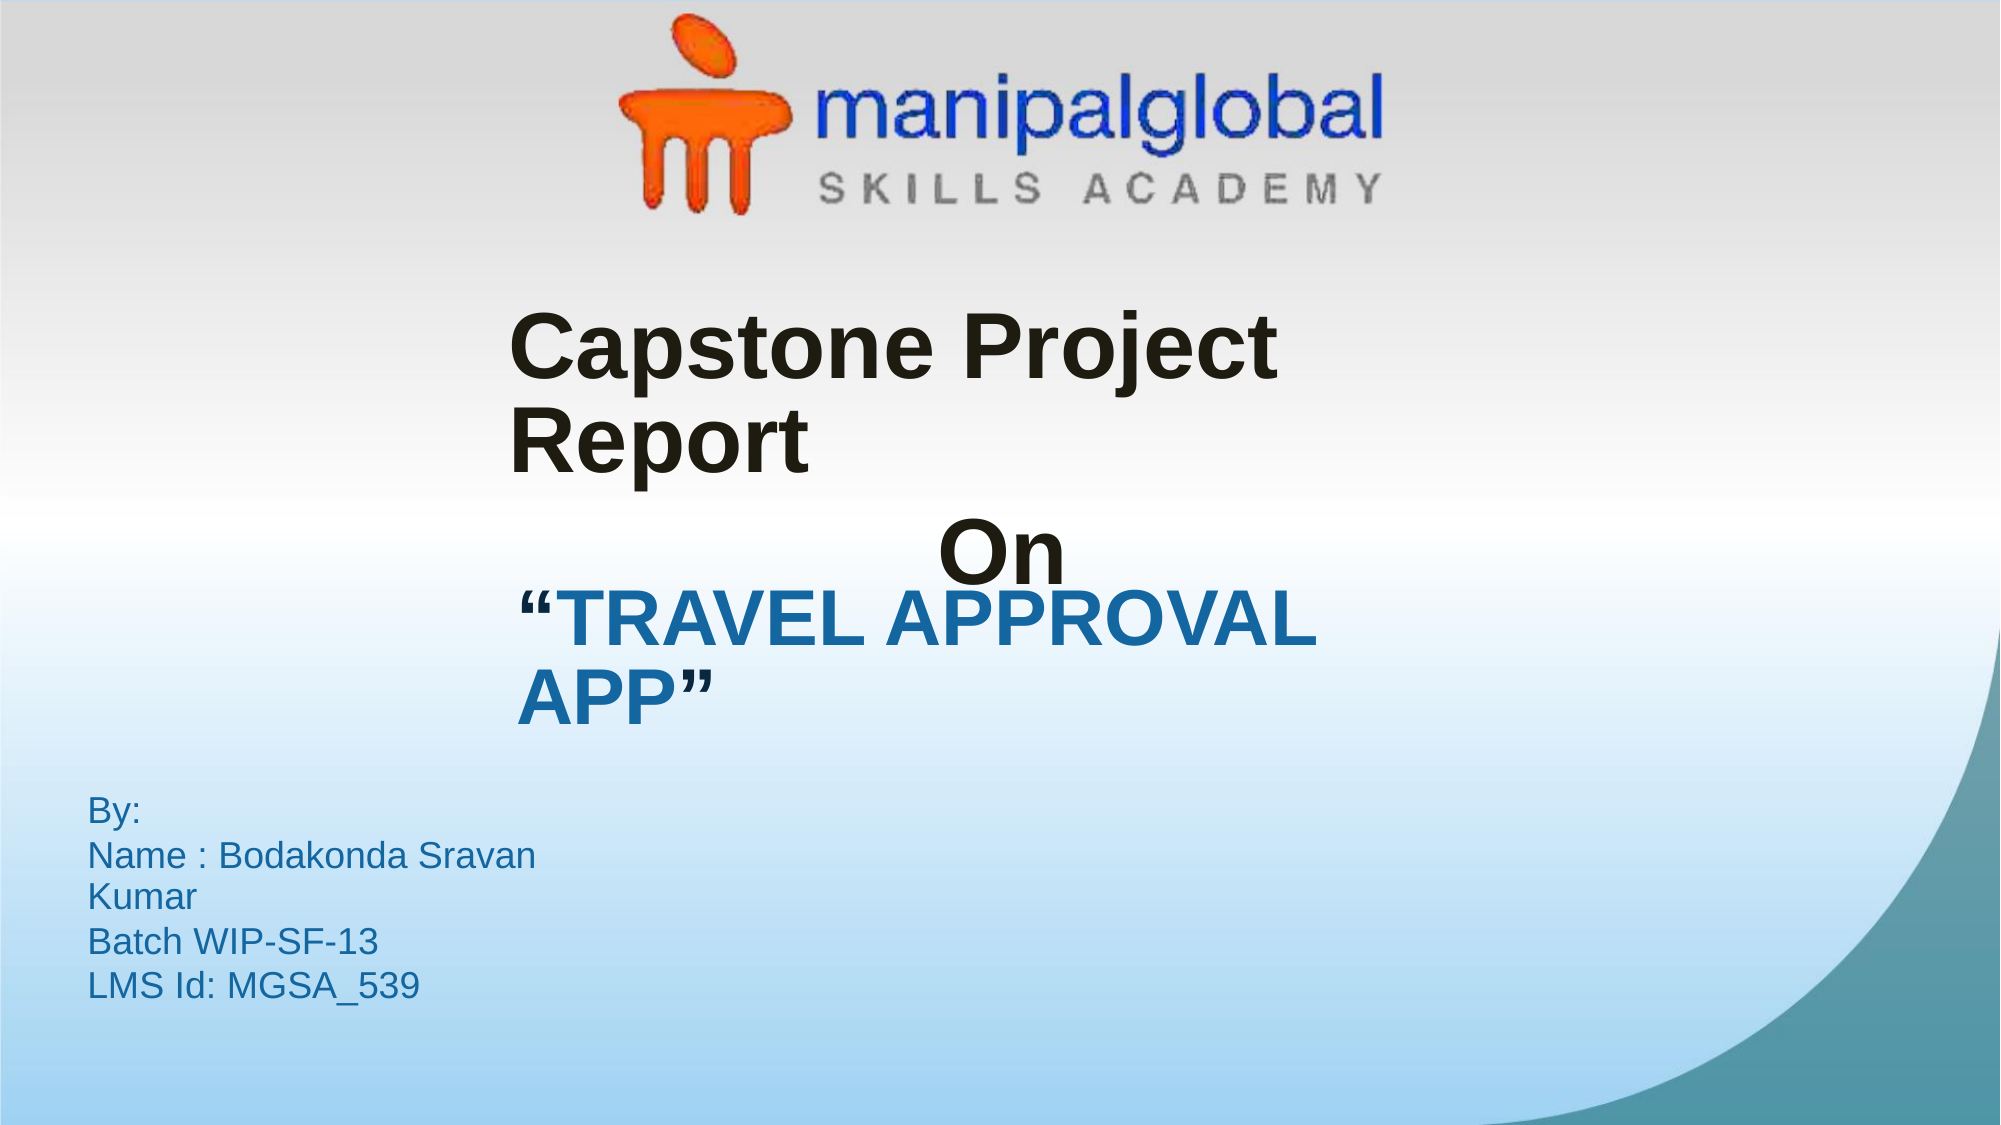

Capstone Project Report
On
“TRAVEL APPROVAL APP”
By:
Name : Bodakonda Sravan Kumar
Batch WIP-SF-13
LMS Id: MGSA_539